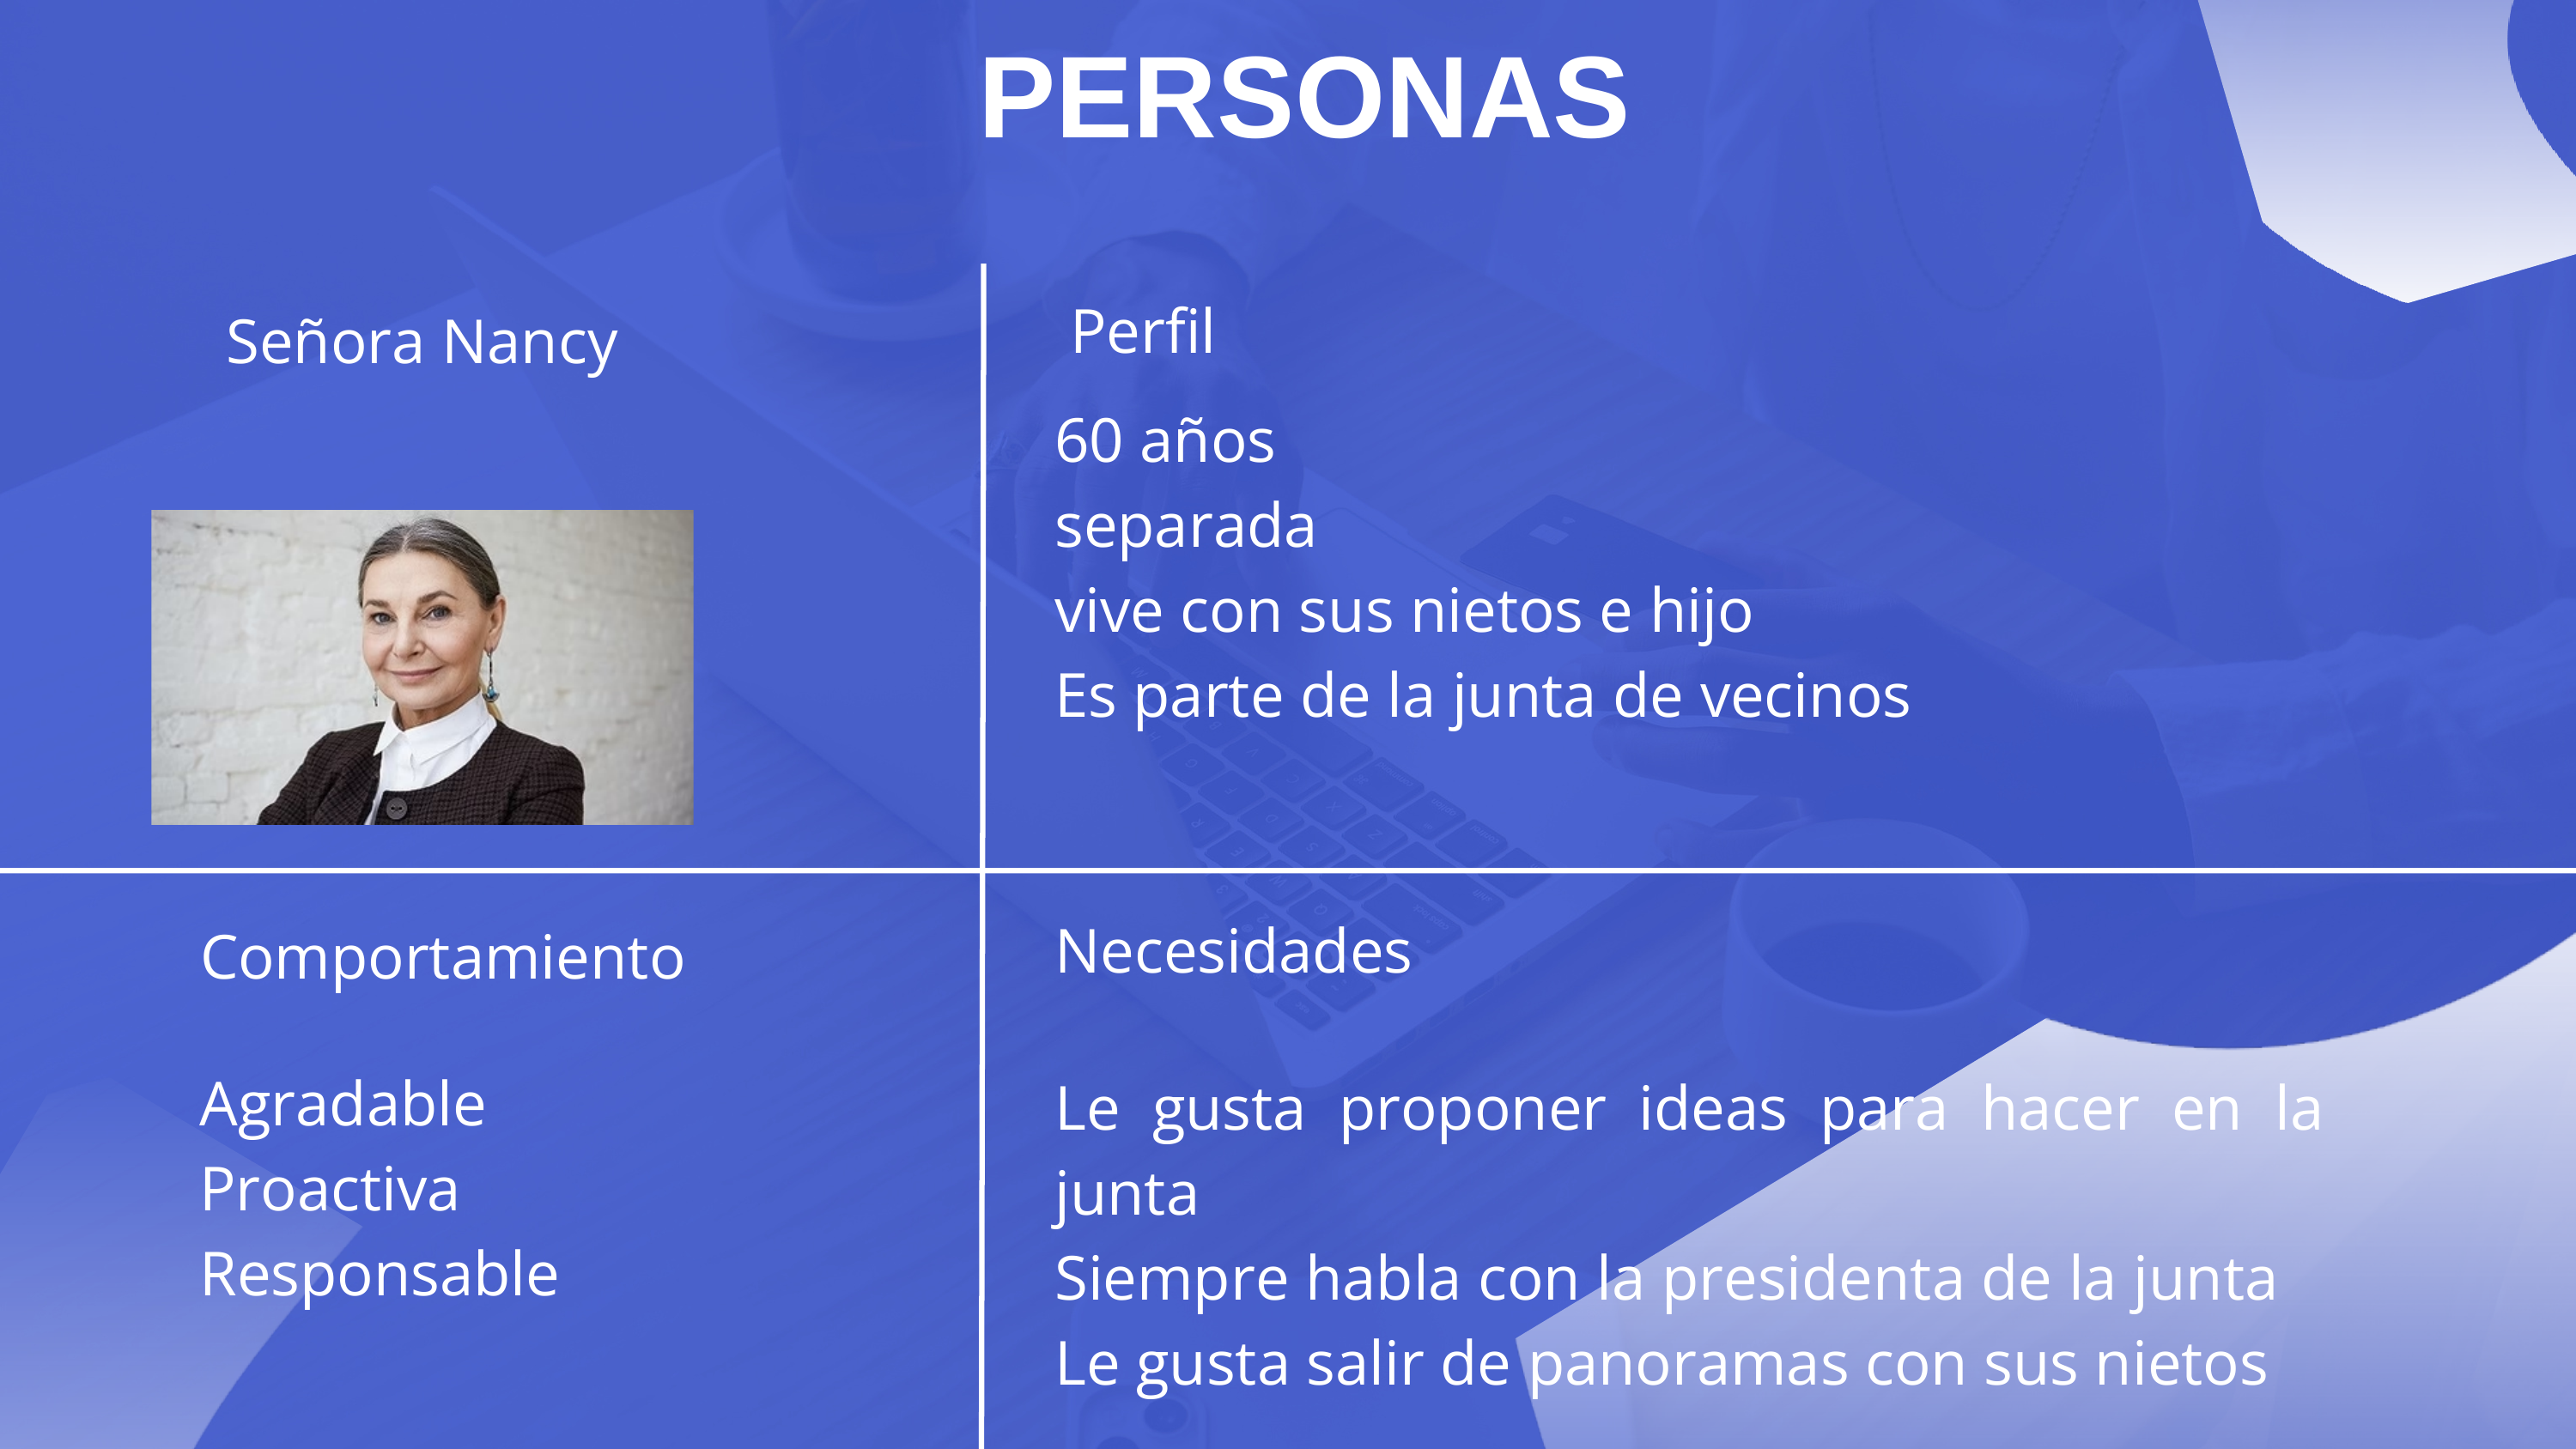

PERSONAS

Perfil
Señora Nancy
60 años
separada
vive con sus nietos e hijo
Es parte de la junta de vecinos

Necesidades

Comportamiento

Agradable
Proactiva
Responsable
Le gusta proponer ideas para hacer en la junta
Siempre habla con la presidenta de la junta
Le gusta salir de panoramas con sus nietos